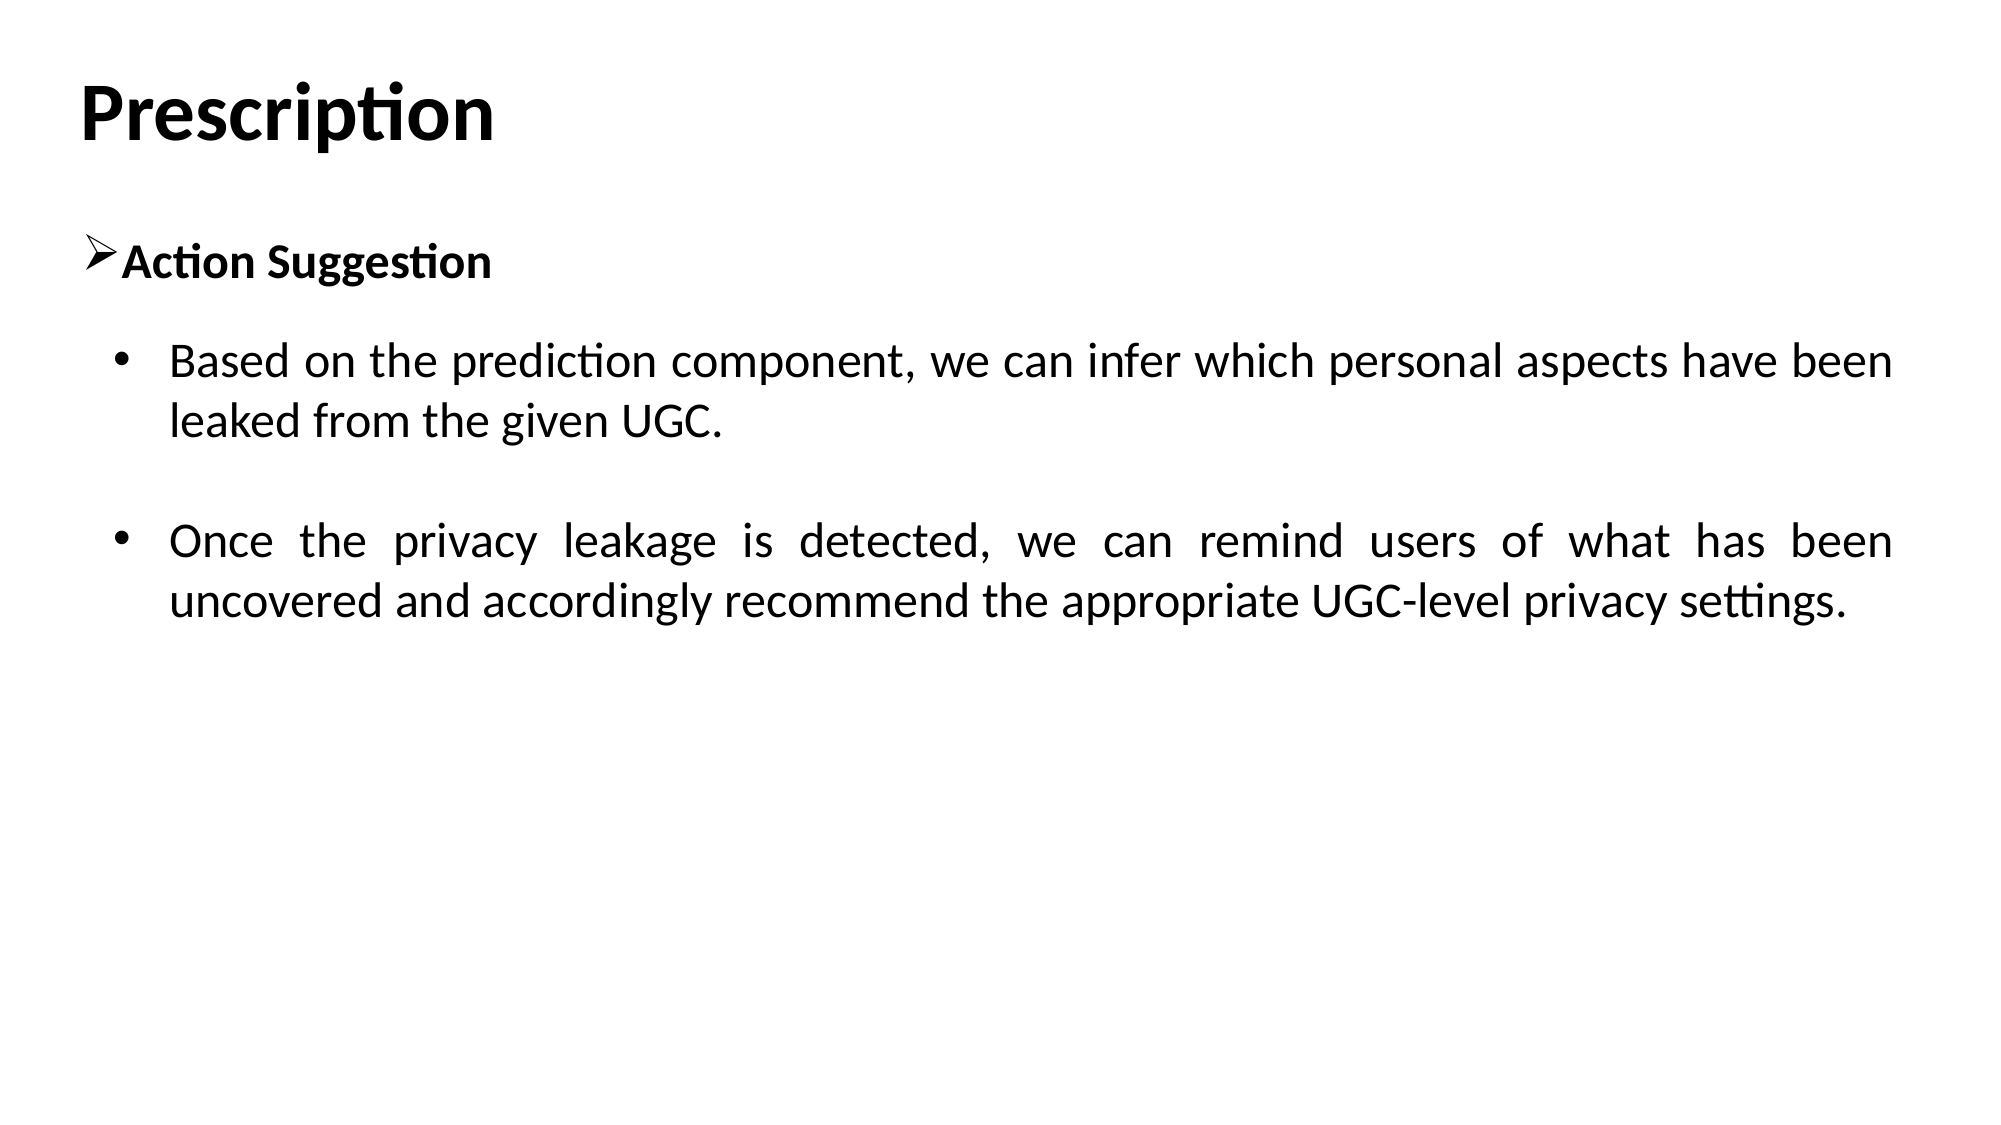

Prescription
Action Suggestion
Based on the prediction component, we can infer which personal aspects have been leaked from the given UGC.

Once the privacy leakage is detected, we can remind users of what has been uncovered and accordingly recommend the appropriate UGC-level privacy settings.